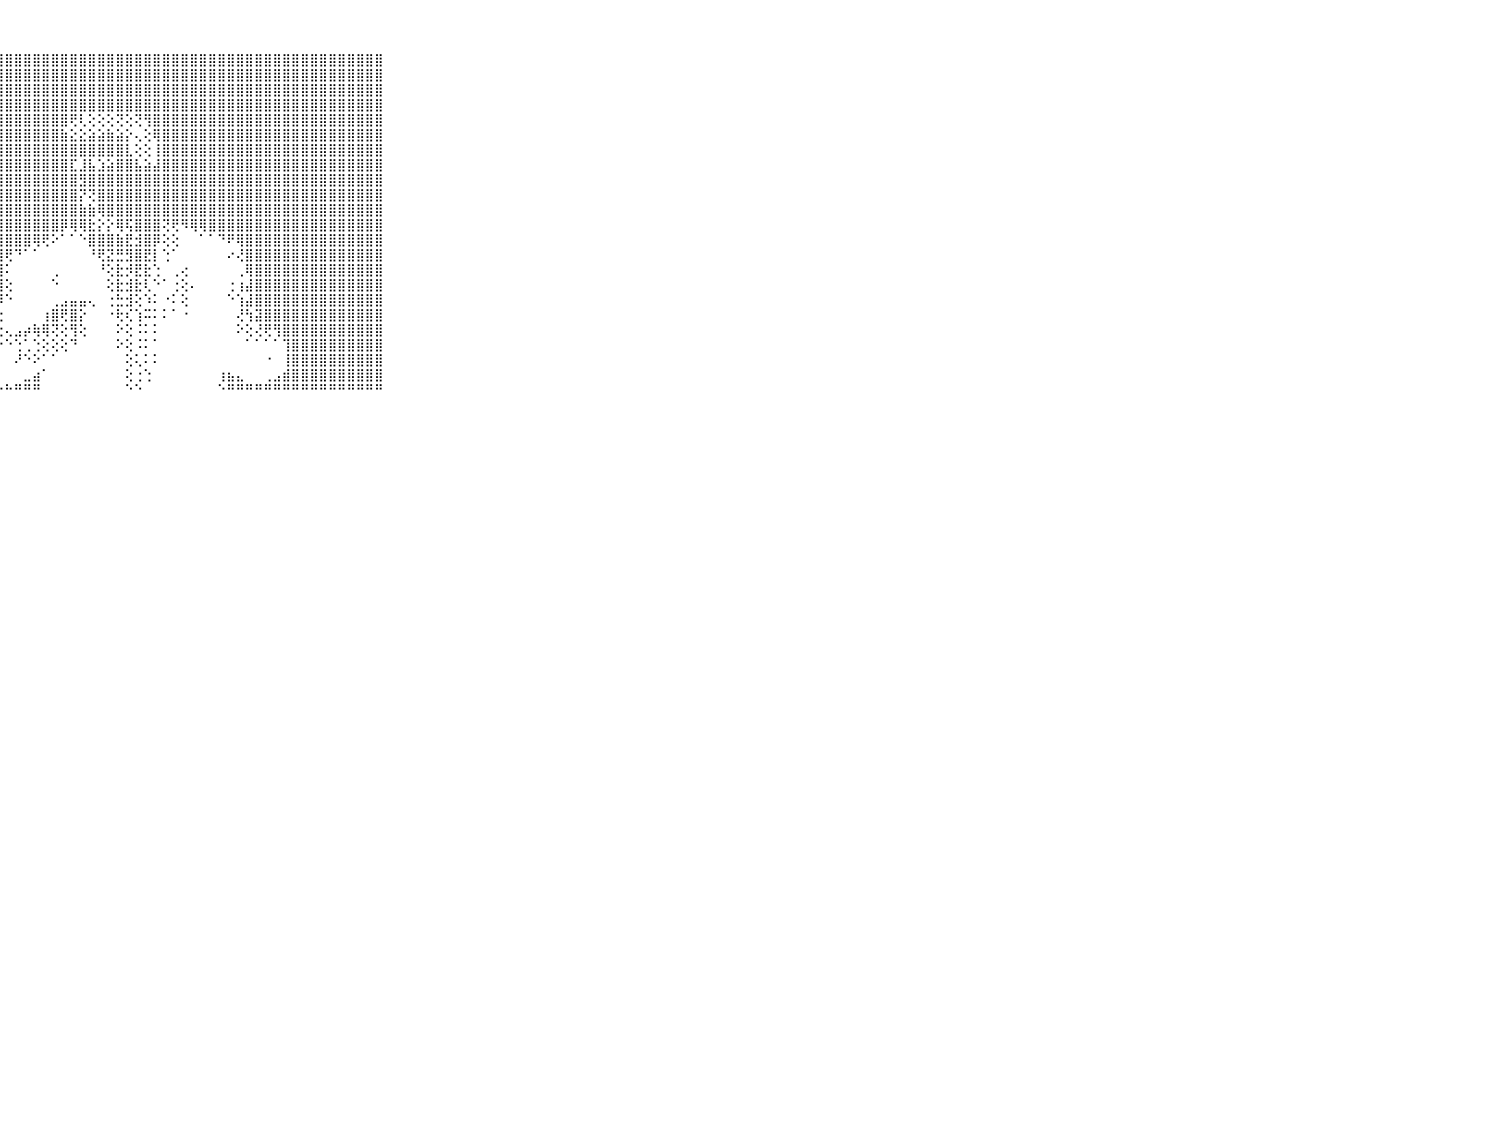

⠀⠀⠀⠀⠀⠀⠀⠀⠀⠀⠀⣿⣿⣿⣿⣿⣿⣿⣿⣿⣿⣿⣿⣿⣿⣿⣿⣿⣿⣿⣿⣿⣿⣿⣿⣿⣿⣿⣿⣿⣿⣿⣿⣿⣿⣿⣿⣿⣿⣿⣿⣿⣿⣿⣿⣿⣿⣿⣿⣿⣿⣿⣿⣿⣿⣿⣿⣿⣿⠀⠀⠀⠀⠀⠀⠀⠀⠀⠀⠀⠀
⠀⠀⠀⠀⠀⠀⠀⠀⠀⠀⠀⣿⣿⣿⣿⣿⣿⣿⣿⣿⣿⣿⣿⣿⣿⣿⣿⣿⣿⣿⣿⣿⣿⣿⣿⣿⣿⣿⣿⣿⣿⣿⣿⣿⣿⣿⣿⣿⣿⣿⣿⣿⣿⣿⣿⣿⣿⣿⣿⣿⣿⣿⣿⣿⣿⣿⣿⣿⣿⠀⠀⠀⠀⠀⠀⠀⠀⠀⠀⠀⠀
⠀⠀⠀⠀⠀⠀⠀⠀⠀⠀⠀⣿⣿⣿⣿⣿⣿⣿⣿⣿⣿⣿⣿⣿⣿⣿⣿⣿⣿⣿⣿⣿⣿⣿⣿⣿⣿⣿⣿⣿⣿⣿⣿⣿⣿⣿⣿⣿⣿⣿⣿⣿⣿⣿⣿⣿⣿⣿⣿⣿⣿⣿⣿⣿⣿⣿⣿⣿⣿⠀⠀⠀⠀⠀⠀⠀⠀⠀⠀⠀⠀
⠀⠀⠀⠀⠀⠀⠀⠀⠀⠀⠀⣿⣿⣿⣿⣿⣿⣿⣿⣿⣿⣿⣿⣿⣿⣿⣿⣿⣿⣿⣿⣿⣿⣿⣿⣿⣿⣿⣿⣿⣿⣿⣿⣿⣿⣿⣿⣿⣿⣿⣿⣿⣿⣿⣿⣿⣿⣿⣿⣿⣿⣿⣿⣿⣿⣿⣿⣿⣿⠀⠀⠀⠀⠀⠀⠀⠀⠀⠀⠀⠀
⠀⠀⠀⠀⠀⠀⠀⠀⠀⠀⠀⣿⣿⣿⣿⣿⣿⣿⣿⣿⣿⣿⣿⣿⣿⣿⣿⣿⣿⣿⣿⣿⣿⣿⣿⢟⢇⢕⢕⢕⢝⢕⢝⢻⣿⣿⣿⣿⣿⣿⣿⣿⣿⣿⣿⣿⣿⣿⣿⣿⣿⣿⣿⣿⣿⣿⣿⣿⣿⠀⠀⠀⠀⠀⠀⠀⠀⠀⠀⠀⠀
⠀⠀⠀⠀⠀⠀⠀⠀⠀⠀⠀⣿⣿⣿⣿⣿⣿⣿⣿⣿⣿⣿⣿⣿⣿⣿⣿⣿⣿⣿⣿⣿⣿⣿⣷⣕⣕⣵⣵⣷⣵⡕⢄⢕⢿⣿⣿⣿⣿⣿⣿⣿⣿⣿⣿⣿⣿⣿⣿⣿⣿⣿⣿⣿⣿⣿⣿⣿⣿⠀⠀⠀⠀⠀⠀⠀⠀⠀⠀⠀⠀
⠀⠀⠀⠀⠀⠀⠀⠀⠀⠀⠀⣿⣿⣿⣿⣿⣿⣿⣿⣿⣿⣿⣿⣿⣿⣿⣿⣿⣿⣿⣿⣿⣿⣿⣿⣿⣿⣿⣿⣿⣿⣇⢕⢕⢸⣿⣿⣿⣿⣿⣿⣿⣿⣿⣿⣿⣿⣿⣿⣿⣿⣿⣿⣿⣿⣿⣿⣿⣿⠀⠀⠀⠀⠀⠀⠀⠀⠀⠀⠀⠀
⠀⠀⠀⠀⠀⠀⠀⠀⠀⠀⠀⣿⣿⣿⣿⣿⣿⣿⣿⣿⣿⣿⣿⣿⣿⣿⣿⣿⣿⣿⣿⣿⣿⣿⣿⣏⣸⣧⣱⣵⣿⣿⣧⣵⣼⣿⣿⣿⣿⣿⣿⣿⣿⣿⣿⣿⣿⣿⣿⣿⣿⣿⣿⣿⣿⣿⣿⣿⣿⠀⠀⠀⠀⠀⠀⠀⠀⠀⠀⠀⠀
⠀⠀⠀⠀⠀⠀⠀⠀⠀⠀⠀⣿⣿⣿⣿⣿⣿⣿⣿⣿⣿⣿⣿⣿⣿⣿⣿⣿⣿⣿⣿⣿⣿⣿⣿⣿⣻⣿⣿⣿⣿⣿⣿⣿⣿⣿⣿⣿⣿⣿⣿⣿⣿⣿⣿⣿⣿⣿⣿⣿⣿⣿⣿⣿⣿⣿⣿⣿⣿⠀⠀⠀⠀⠀⠀⠀⠀⠀⠀⠀⠀
⠀⠀⠀⠀⠀⠀⠀⠀⠀⠀⠀⣿⣿⣿⣿⣿⣿⣿⣿⣿⣿⣿⣿⣿⣿⣿⣿⣿⣿⣿⣿⣿⣿⣿⣿⣿⡝⢝⣿⣿⣿⣿⣿⣿⣿⣿⣿⣿⣿⣿⣿⣿⣿⣿⣿⣿⣿⣿⣿⣿⣿⣿⣿⣿⣿⣿⣿⣿⣿⠀⠀⠀⠀⠀⠀⠀⠀⠀⠀⠀⠀
⠀⠀⠀⠀⠀⠀⠀⠀⠀⠀⠀⣿⣿⣿⣿⣿⣿⣿⣿⣿⣿⣿⣿⣿⣿⣿⣿⣿⣿⣿⣿⣿⣿⣿⣿⣿⣷⣷⢿⣿⣿⣿⣿⣿⣿⣿⣿⣿⣿⣿⣿⣿⣿⣿⣿⣿⣿⣿⣿⣿⣿⣿⣿⣿⣿⣿⣿⣿⣿⠀⠀⠀⠀⠀⠀⠀⠀⠀⠀⠀⠀
⠀⠀⠀⠀⠀⠀⠀⠀⠀⠀⠀⣿⣿⣿⣿⣿⣿⣿⣿⣿⣿⣿⣿⣿⣿⣿⣿⣿⣿⣿⣿⣿⣿⣿⡿⢿⢿⣗⡕⡕⢿⢯⣿⣿⣿⢝⢟⠻⢿⢿⣿⣿⣿⣿⣿⣿⣿⣿⣿⣿⣿⣿⣿⣿⣿⣿⣿⣿⣿⠀⠀⠀⠀⠀⠀⠀⠀⠀⠀⠀⠀
⠀⠀⠀⠀⠀⠀⠀⠀⠀⠀⠀⣿⣿⣿⣿⣿⣿⣿⣿⣿⣿⣿⣿⣿⣿⣿⣿⣿⣿⣿⣿⢿⢟⠕⠁⠁⠑⣿⣿⣿⣷⣟⣺⣿⡿⢕⢕⠀⠀⠁⠁⠙⠟⢿⣿⣿⣿⣿⣿⣿⣿⣿⣿⣿⣿⣿⣿⣿⣿⠀⠀⠀⠀⠀⠀⠀⠀⠀⠀⠀⠀
⠀⠀⠀⠀⠀⠀⠀⠀⠀⠀⠀⣿⣿⣿⣿⣿⣿⣿⣿⣿⣿⣿⣿⣿⣿⣿⣿⣿⢟⠙⠁⠁⠀⠀⠀⠀⠀⠘⢟⣝⣛⣻⣿⣟⡇⢑⠁⠀⠀⠀⠀⠀⠔⢜⣿⣿⣿⣿⣿⣿⣿⣿⣿⣿⣿⣿⣿⣿⣿⠀⠀⠀⠀⠀⠀⠀⠀⠀⠀⠀⠀
⠀⠀⠀⠀⠀⠀⠀⠀⠀⠀⠀⣿⣿⣿⣿⣿⣿⣿⣿⣿⣿⣿⣿⣿⣿⣿⣿⣿⠅⠀⠀⠀⠀⢀⠀⠀⠀⠀⠘⢕⣗⡺⣟⣗⢑⠀⢀⢔⠀⠀⠀⠀⠀⢀⢿⣿⣿⣿⣿⣿⣿⣿⣿⣿⣿⣿⣿⣿⣿⠀⠀⠀⠀⠀⠀⠀⠀⠀⠀⠀⠀
⠀⠀⠀⠀⠀⠀⠀⠀⠀⠀⠀⣿⣿⣿⣿⣿⣿⣿⣿⣿⣿⣿⣿⣿⣿⣿⣿⣿⢕⠀⠀⠀⠀⠑⠀⠀⠀⠀⠀⢕⣗⣺⣗⢇⠑⠁⢐⢕⠄⠀⠀⠀⢐⢰⣼⣿⣿⣿⣿⣿⣿⣿⣿⣿⣿⣿⣿⣿⣿⠀⠀⠀⠀⠀⠀⠀⠀⠀⠀⠀⠀
⠀⠀⠀⠀⠀⠀⠀⠀⠀⠀⠀⣿⣿⣿⣿⣿⣿⣿⣿⣿⣿⣿⣿⣿⣿⣿⣿⡿⠑⠀⠀⠀⠀⢀⣠⣤⣤⢄⠀⢐⣓⣺⢕⠱⠅⠐⠅⢕⠀⠀⠀⠀⠑⢱⣼⣿⣿⣿⣿⣿⣿⣿⣿⣿⣿⣿⣿⣿⣿⠀⠀⠀⠀⠀⠀⠀⠀⠀⠀⠀⠀
⠀⠀⠀⠀⠀⠀⠀⠀⠀⠀⠀⣿⣿⣿⣿⣿⣿⣿⣿⣿⣿⣿⣿⣿⣿⣿⣿⢕⠀⠀⠀⠀⢰⣿⢟⣿⡕⠀⠀⠐⢗⢎⢱⠭⠅⠅⠁⠐⠀⠀⠀⠀⠀⢜⢳⣽⣿⣿⣿⣿⣿⣿⣿⣿⣿⣿⣿⣿⣿⠀⠀⠀⠀⠀⠀⠀⠀⠀⠀⠀⠀
⠀⠀⠀⠀⠀⠀⠀⠀⠀⠀⠀⣿⣿⣿⣿⣿⣿⣿⣿⣿⣿⣿⣿⣿⣿⣿⡇⢕⢄⣠⡴⢷⢿⢝⢕⢻⢕⠀⠀⠀⠕⢕⠨⠅⠅⠀⠀⠀⠀⠀⠀⠀⠀⠕⢕⢜⢟⢻⣿⣿⣿⣿⣿⣿⣿⣿⣿⣿⣿⠀⠀⠀⠀⠀⠀⠀⠀⠀⠀⠀⠀
⠀⠀⠀⠀⠀⠀⠀⠀⠀⠀⠀⣿⣿⣿⣿⣿⣿⣿⣿⣿⣿⣿⣿⣿⡿⢏⠕⠕⠑⢑⢁⢑⢕⢕⢕⠙⠀⠀⠀⠀⠕⢕⠨⠅⠁⠀⠀⠀⠀⠀⠀⠀⠀⠀⠁⠁⠁⠁⢹⣿⣿⣿⣿⣿⣿⣿⣿⣿⣿⠀⠀⠀⠀⠀⠀⠀⠀⠀⠀⠀⠀
⠀⠀⠀⠀⠀⠀⠀⠀⠀⠀⠀⣿⣿⣿⣿⣿⣿⣿⣿⣿⣿⣿⣿⣿⡅⠀⠀⠀⠀⠜⠑⠕⠁⠁⠀⠀⠀⠀⠀⠀⠀⢕⢅⠅⠅⠀⠀⠀⠀⠀⠀⠀⠀⠀⠀⠀⠐⠀⢸⣿⣿⣿⣿⣿⣿⣿⣿⣿⣿⠀⠀⠀⠀⠀⠀⠀⠀⠀⠀⠀⠀
⠀⠀⠀⠀⠀⠀⠀⠀⠀⠀⠀⣿⣿⣿⣿⣿⣿⣿⣿⣿⣿⣿⣿⣿⣷⣅⠀⠀⠀⠀⣀⣴⠁⠀⠀⠀⠀⠀⠀⠀⠀⢕⢐⢑⠀⠀⠀⠀⠀⠀⠀⢰⣦⣄⠀⠀⢀⣠⣾⣿⣿⣿⣿⣿⣿⣿⣿⣿⣿⠀⠀⠀⠀⠀⠀⠀⠀⠀⠀⠀⠀
⠀⠀⠀⠀⠀⠀⠀⠀⠀⠀⠀⠛⠛⠛⠛⠛⠛⠛⠛⠛⠛⠛⠛⠛⠛⠛⠓⠓⠓⠛⠛⠛⠀⠀⠀⠀⠀⠀⠀⠀⠀⠑⠑⠀⠀⠀⠀⠀⠀⠀⠀⠑⠛⠛⠛⠛⠛⠛⠛⠛⠛⠛⠛⠛⠛⠛⠛⠛⠛⠀⠀⠀⠀⠀⠀⠀⠀⠀⠀⠀⠀